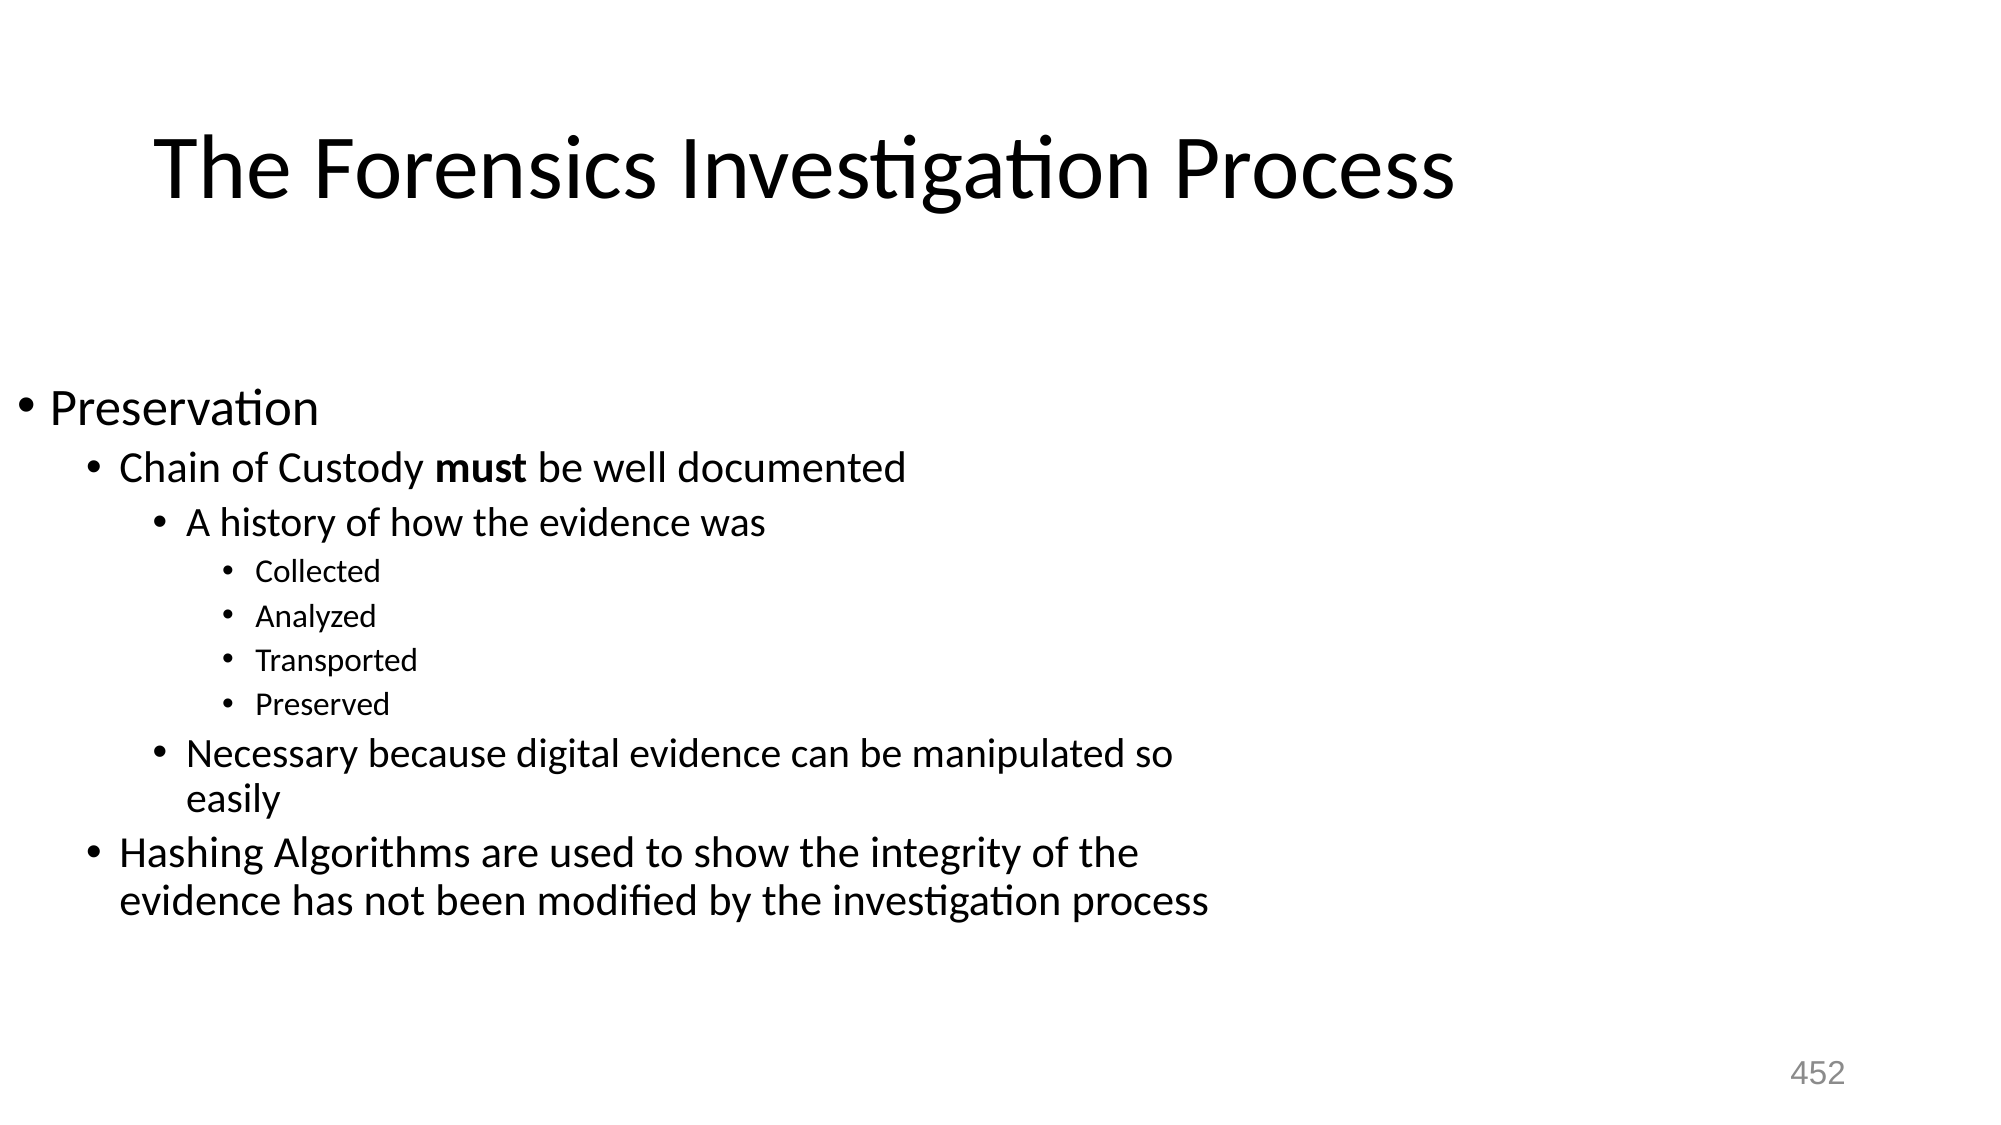

# The Forensics Investigation Process
Preservation
Chain of Custody must be well documented
A history of how the evidence was
Collected
Analyzed
Transported
Preserved
Necessary because digital evidence can be manipulated so easily
Hashing Algorithms are used to show the integrity of the evidence has not been modified by the investigation process

452